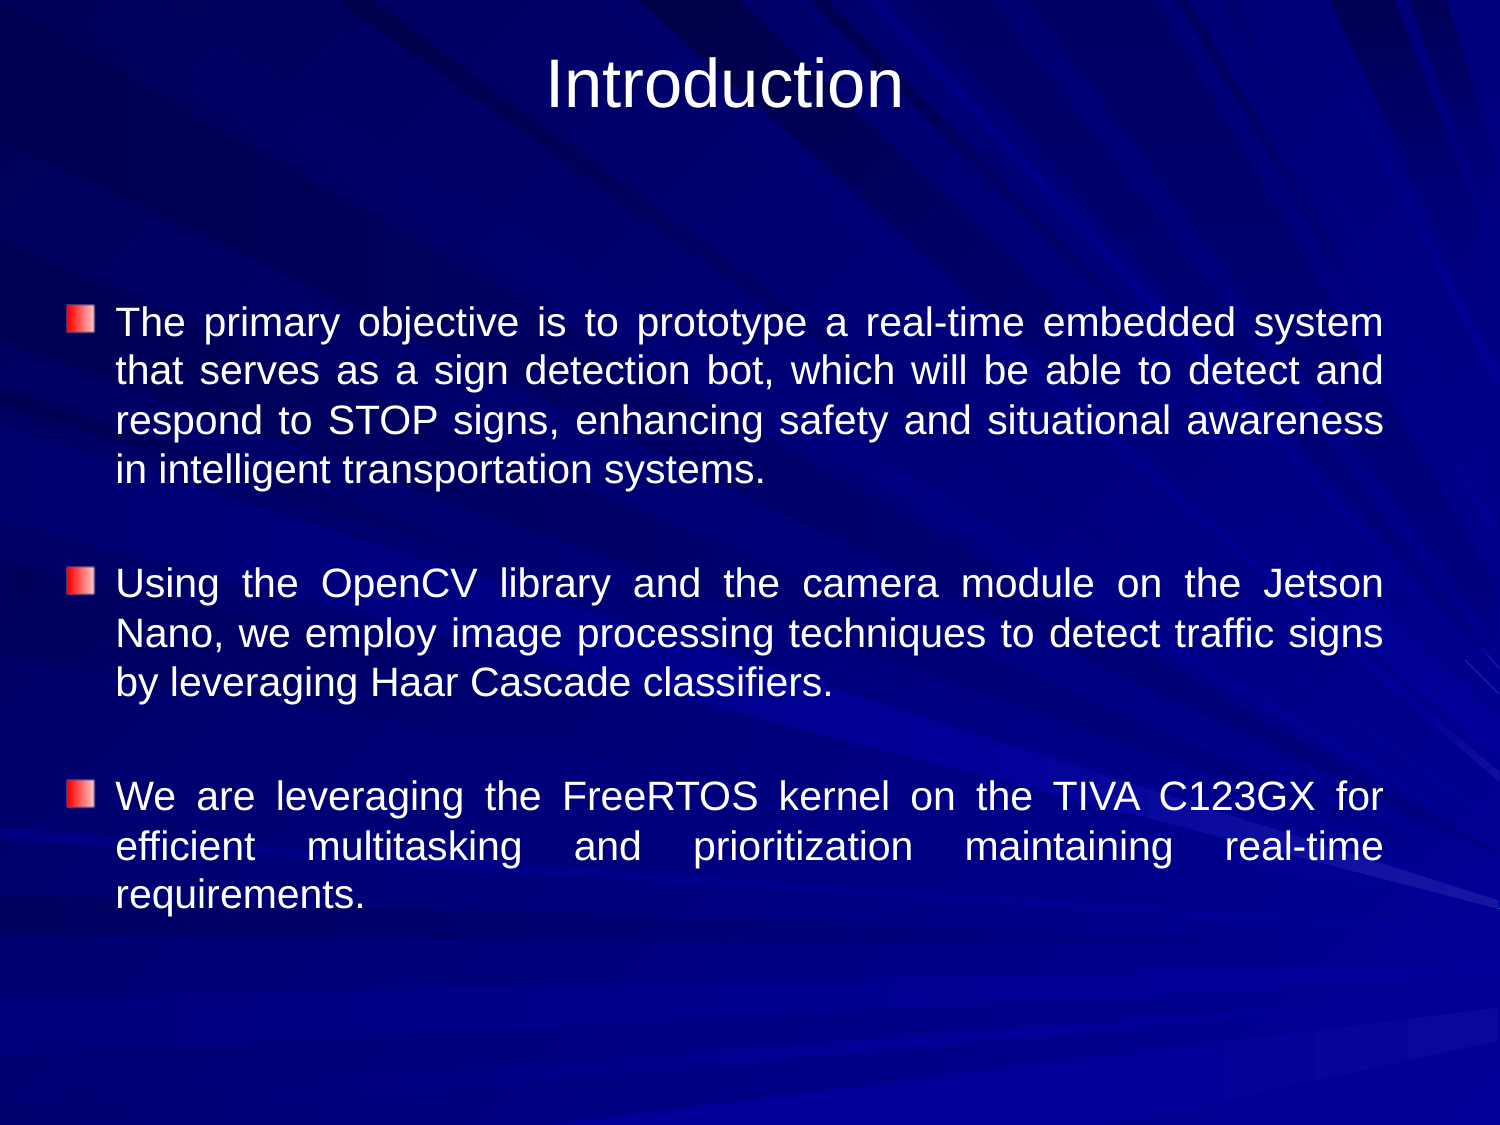

# Introduction
The primary objective is to prototype a real-time embedded system that serves as a sign detection bot, which will be able to detect and respond to STOP signs, enhancing safety and situational awareness in intelligent transportation systems.

Using the OpenCV library and the camera module on the Jetson Nano, we employ image processing techniques to detect traffic signs by leveraging Haar Cascade classifiers.

We are leveraging the FreeRTOS kernel on the TIVA C123GX for efficient multitasking and prioritization maintaining real-time requirements.